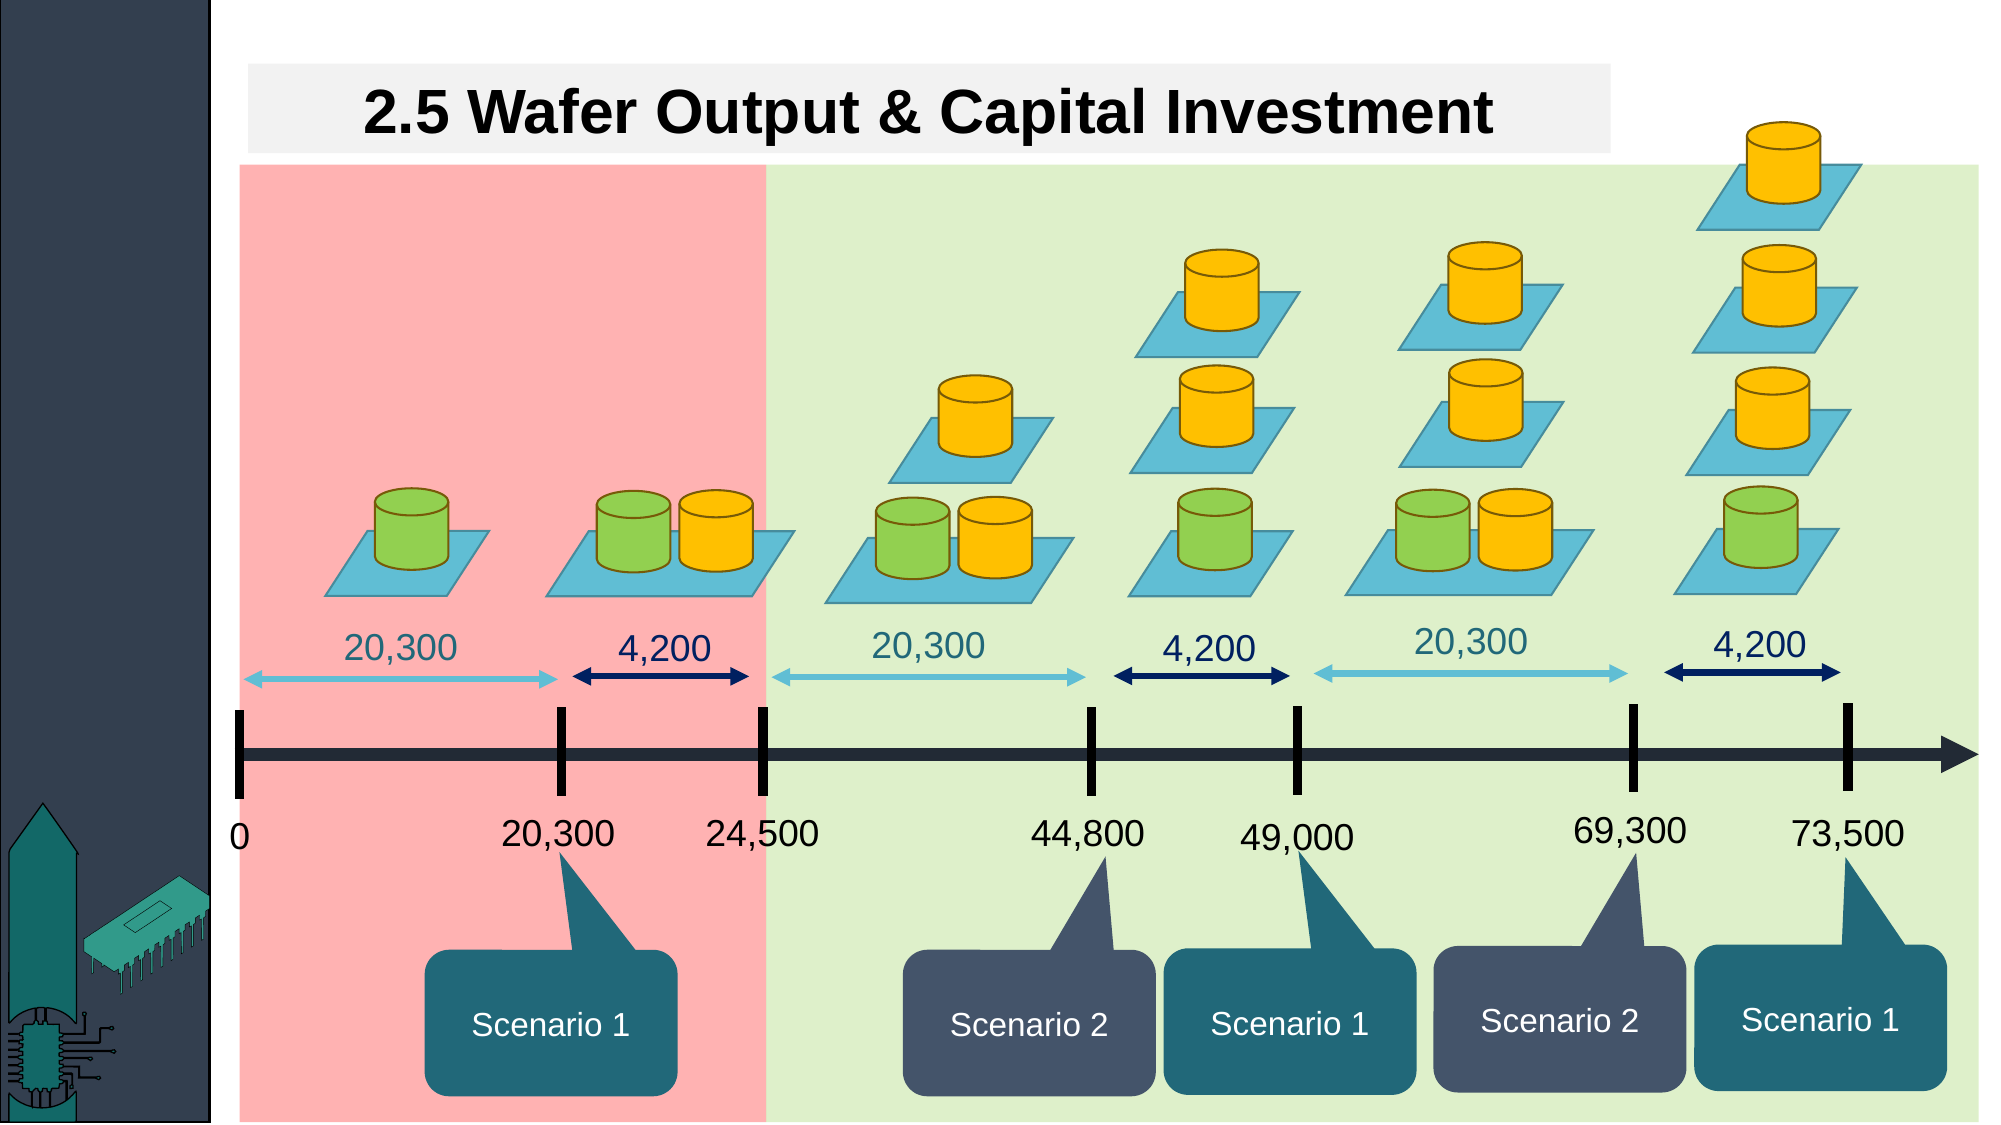

2.5 Wafer Output & Capital Investment

20,300
4,200
20,300
20,300
4,200
4,200

69,300
20,300
24,500
44,800
73,500
0
49,000
Scenario 1
Scenario 2
Scenario 1
Scenario 2
Scenario 1